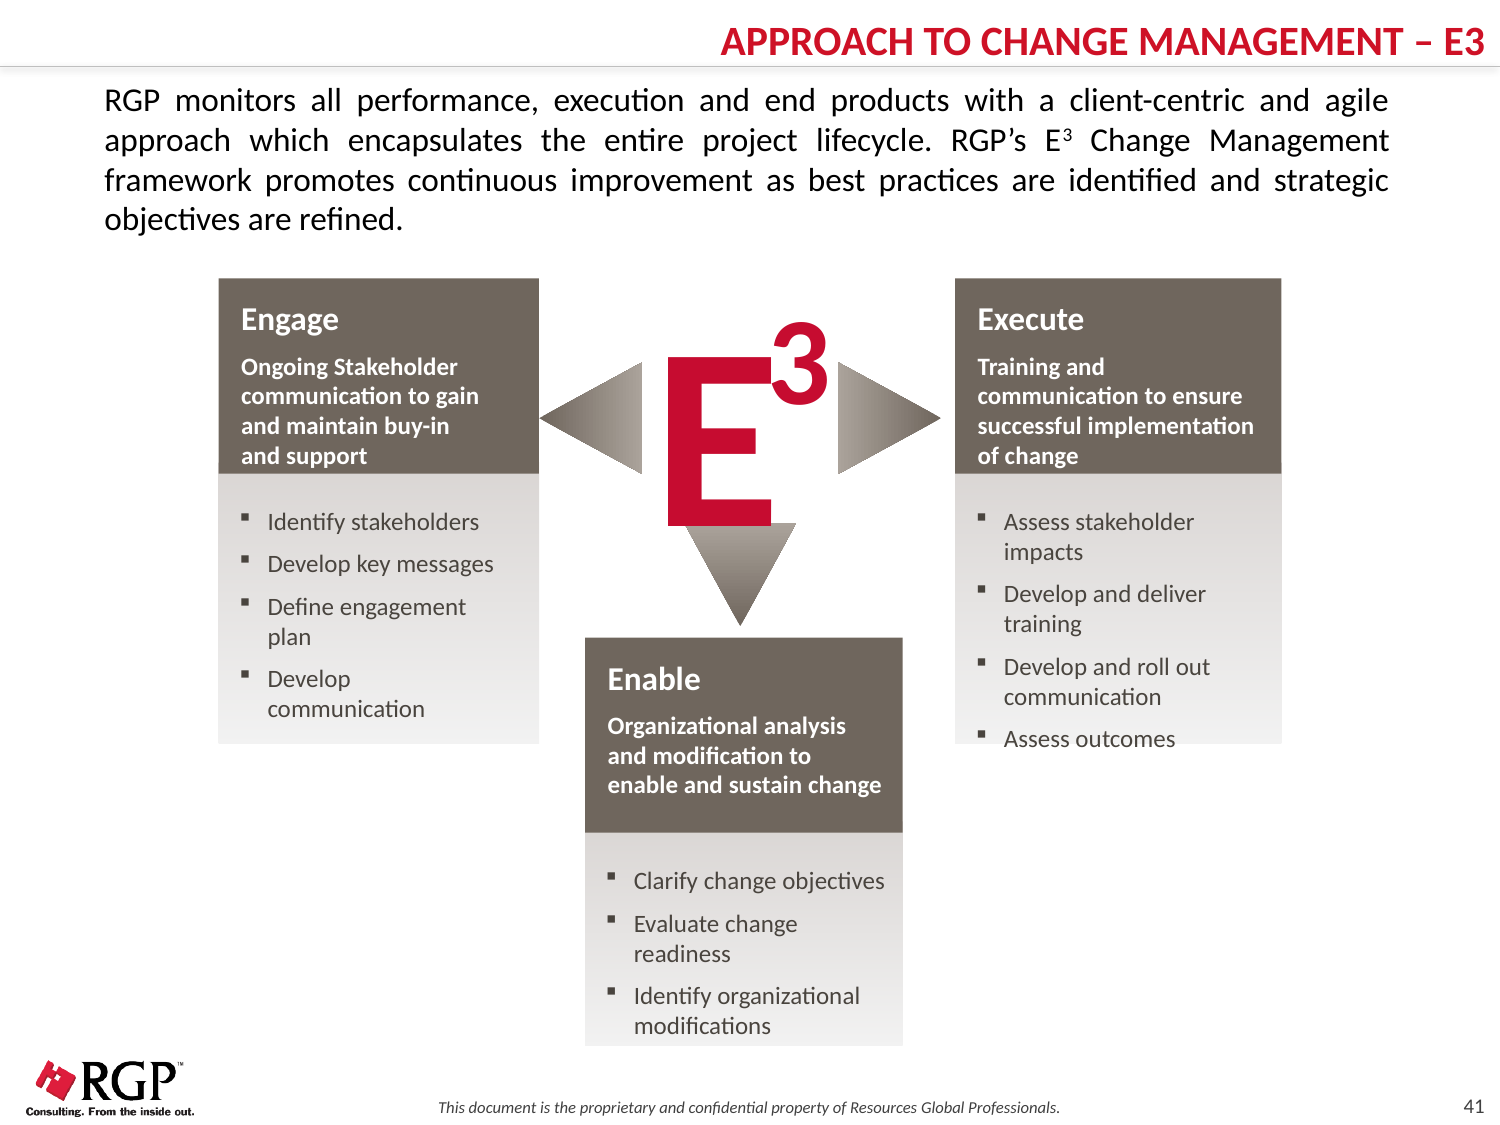

Approach to Change Management – E3

RGP monitors all performance, execution and end products with a client-centric and agile approach which encapsulates the entire project lifecycle. RGP’s E3 Change Management framework promotes continuous improvement as best practices are identified and strategic objectives are refined.
E
3

Engage
Ongoing Stakeholder communication to gain
and maintain buy-in
and support

Identify stakeholders
Develop key messages
Define engagement plan
Develop communication

Execute
Training and communication to ensure successful implementation of change

Assess stakeholder impacts
Develop and deliver training
Develop and roll out communication
Assess outcomes

Enable
Organizational analysis
and modification to
enable and sustain change

Clarify change objectives
Evaluate change readiness
Identify organizational modifications